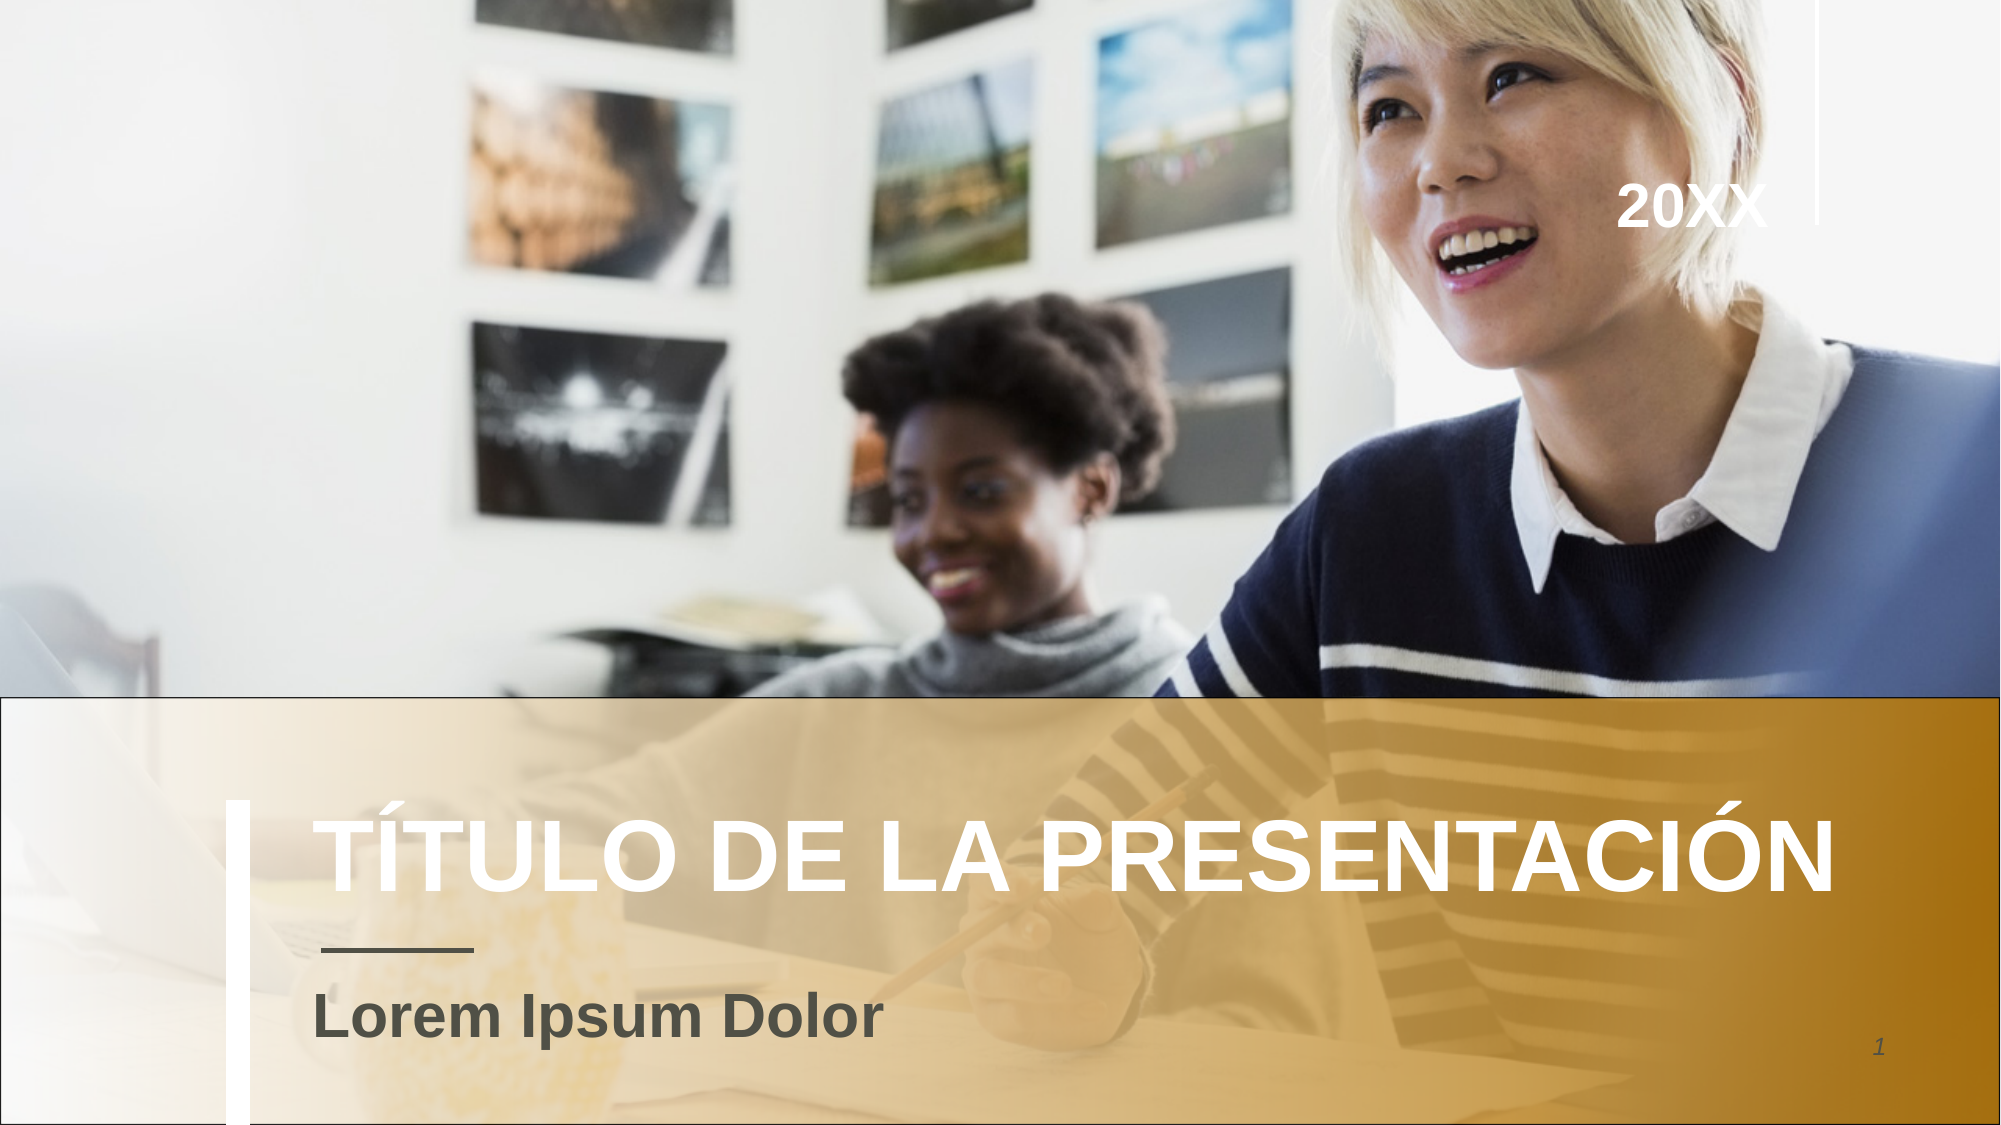

20XX
# TÍTULO DE LA PRESENTACIÓN
Lorem Ipsum Dolor
1